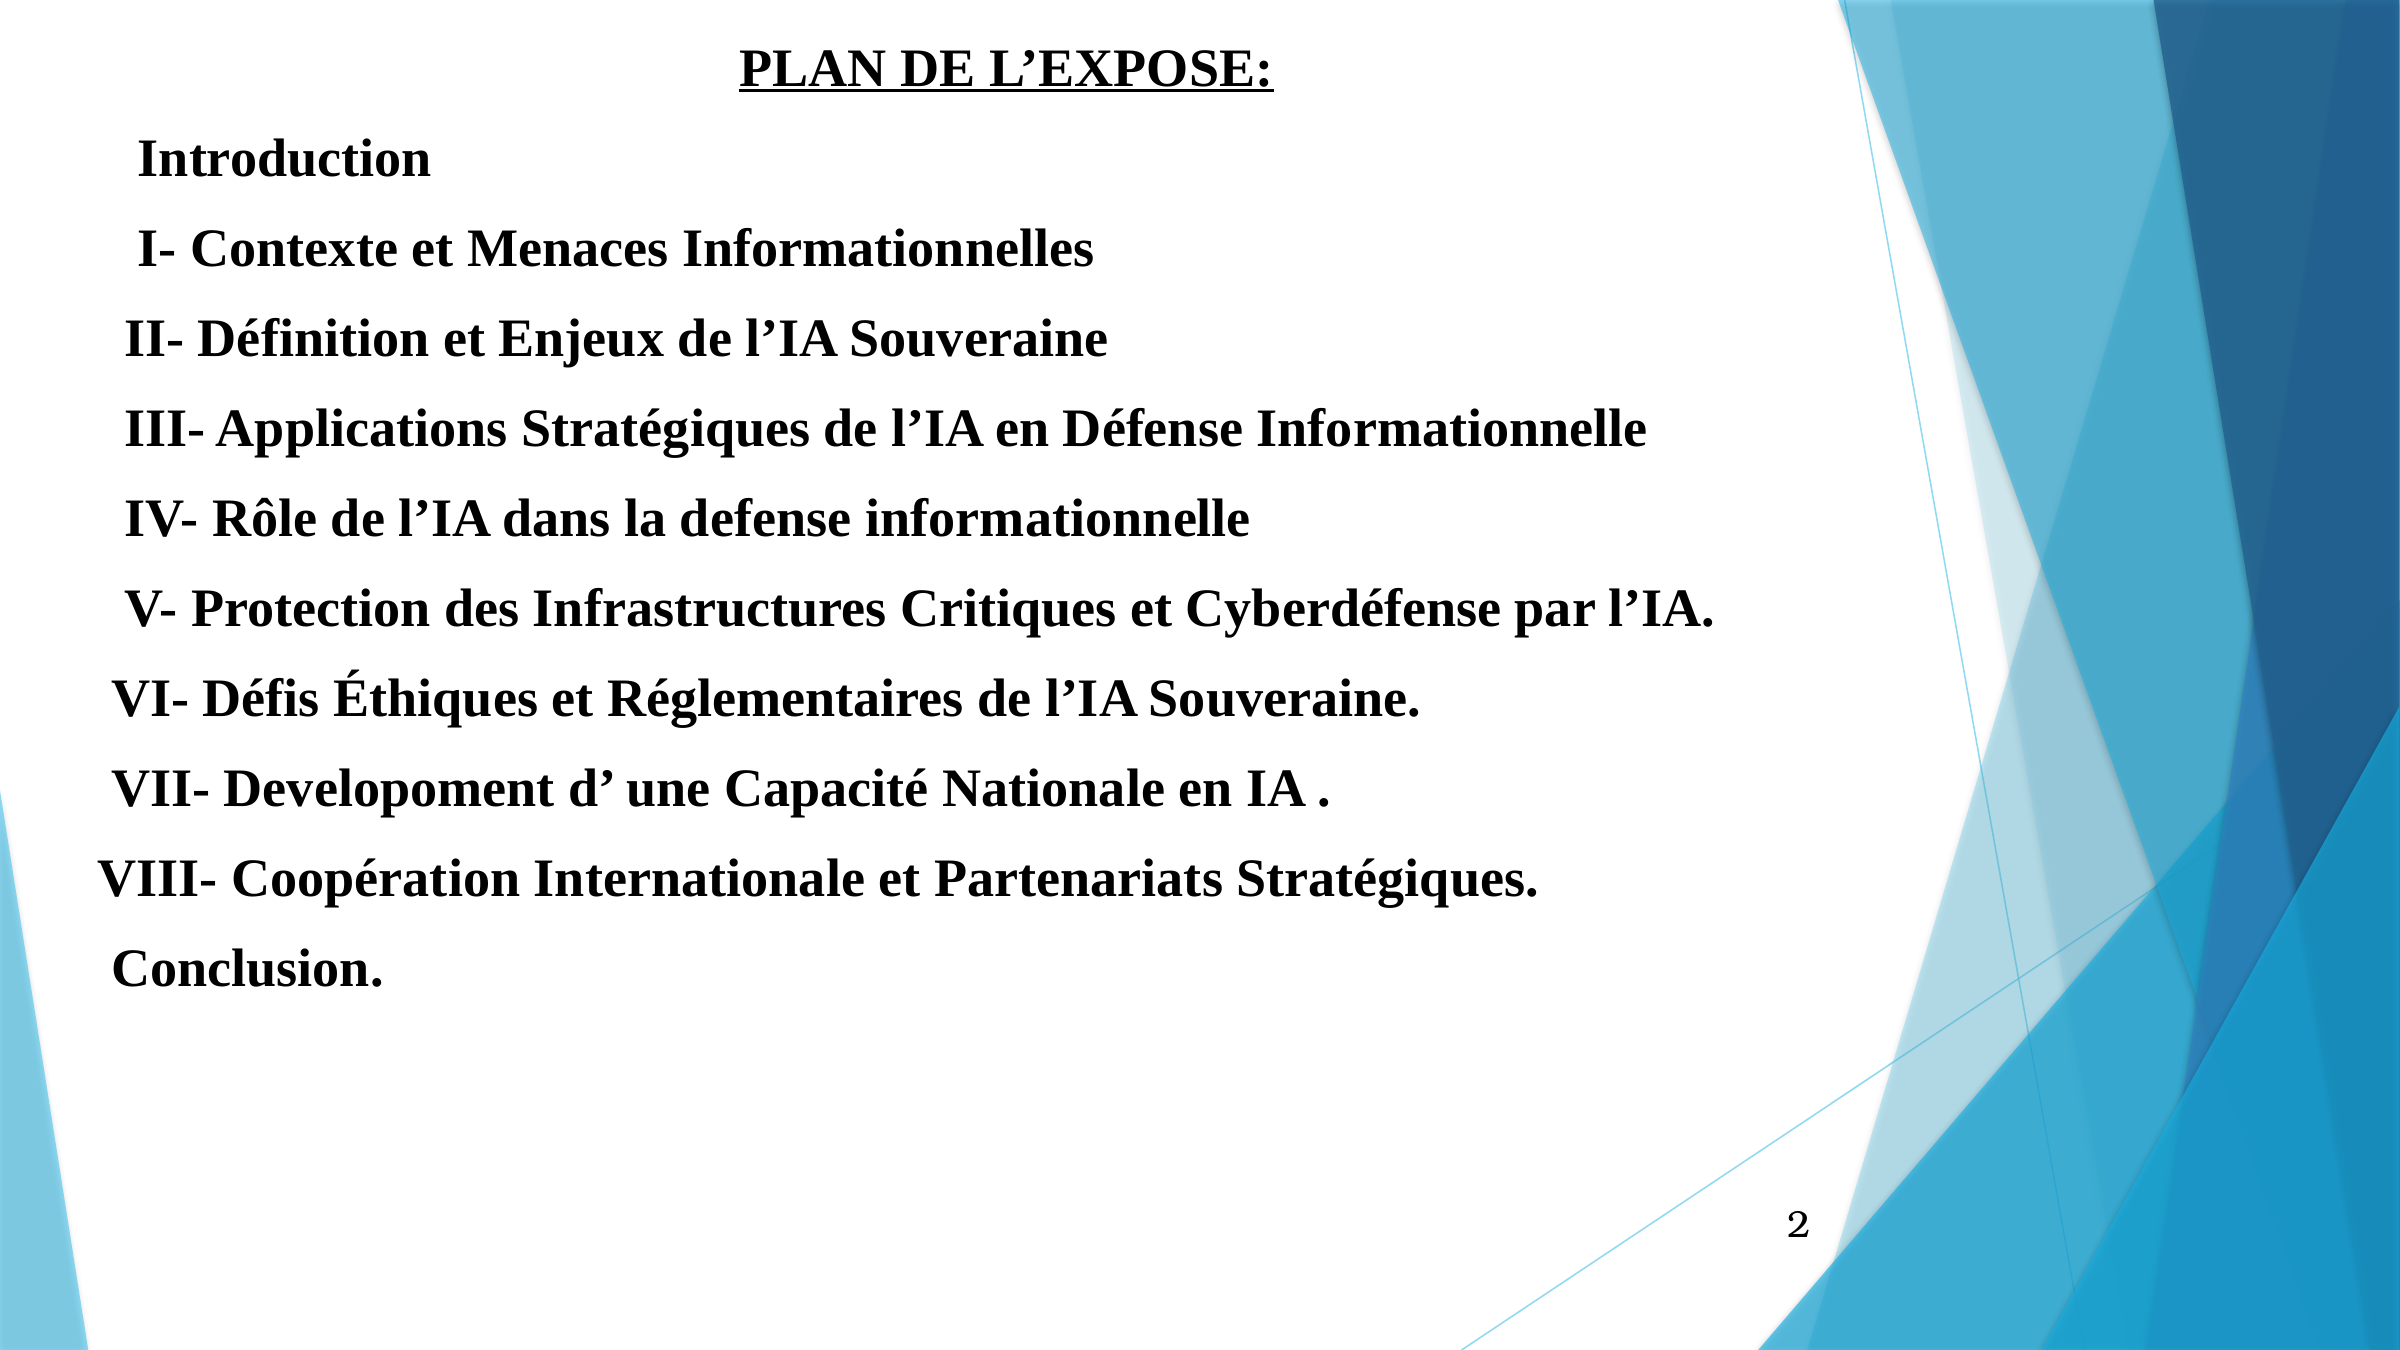

PLAN DE L’EXPOSE:
     Introduction
     I- Contexte et Menaces Informationnelles
    II- Définition et Enjeux de l’IA Souveraine
    III- Applications Stratégiques de l’IA en Défense Informationnelle
    IV- Rôle de l’IA dans la defense informationnelle
    V- Protection des Infrastructures Critiques et Cyberdéfense par l’IA.
   VI- Défis Éthiques et Réglementaires de l’IA Souveraine.
   VII- Developoment d’ une Capacité Nationale en IA .
  VIII- Coopération Internationale et Partenariats Stratégiques.
   Conclusion.

2